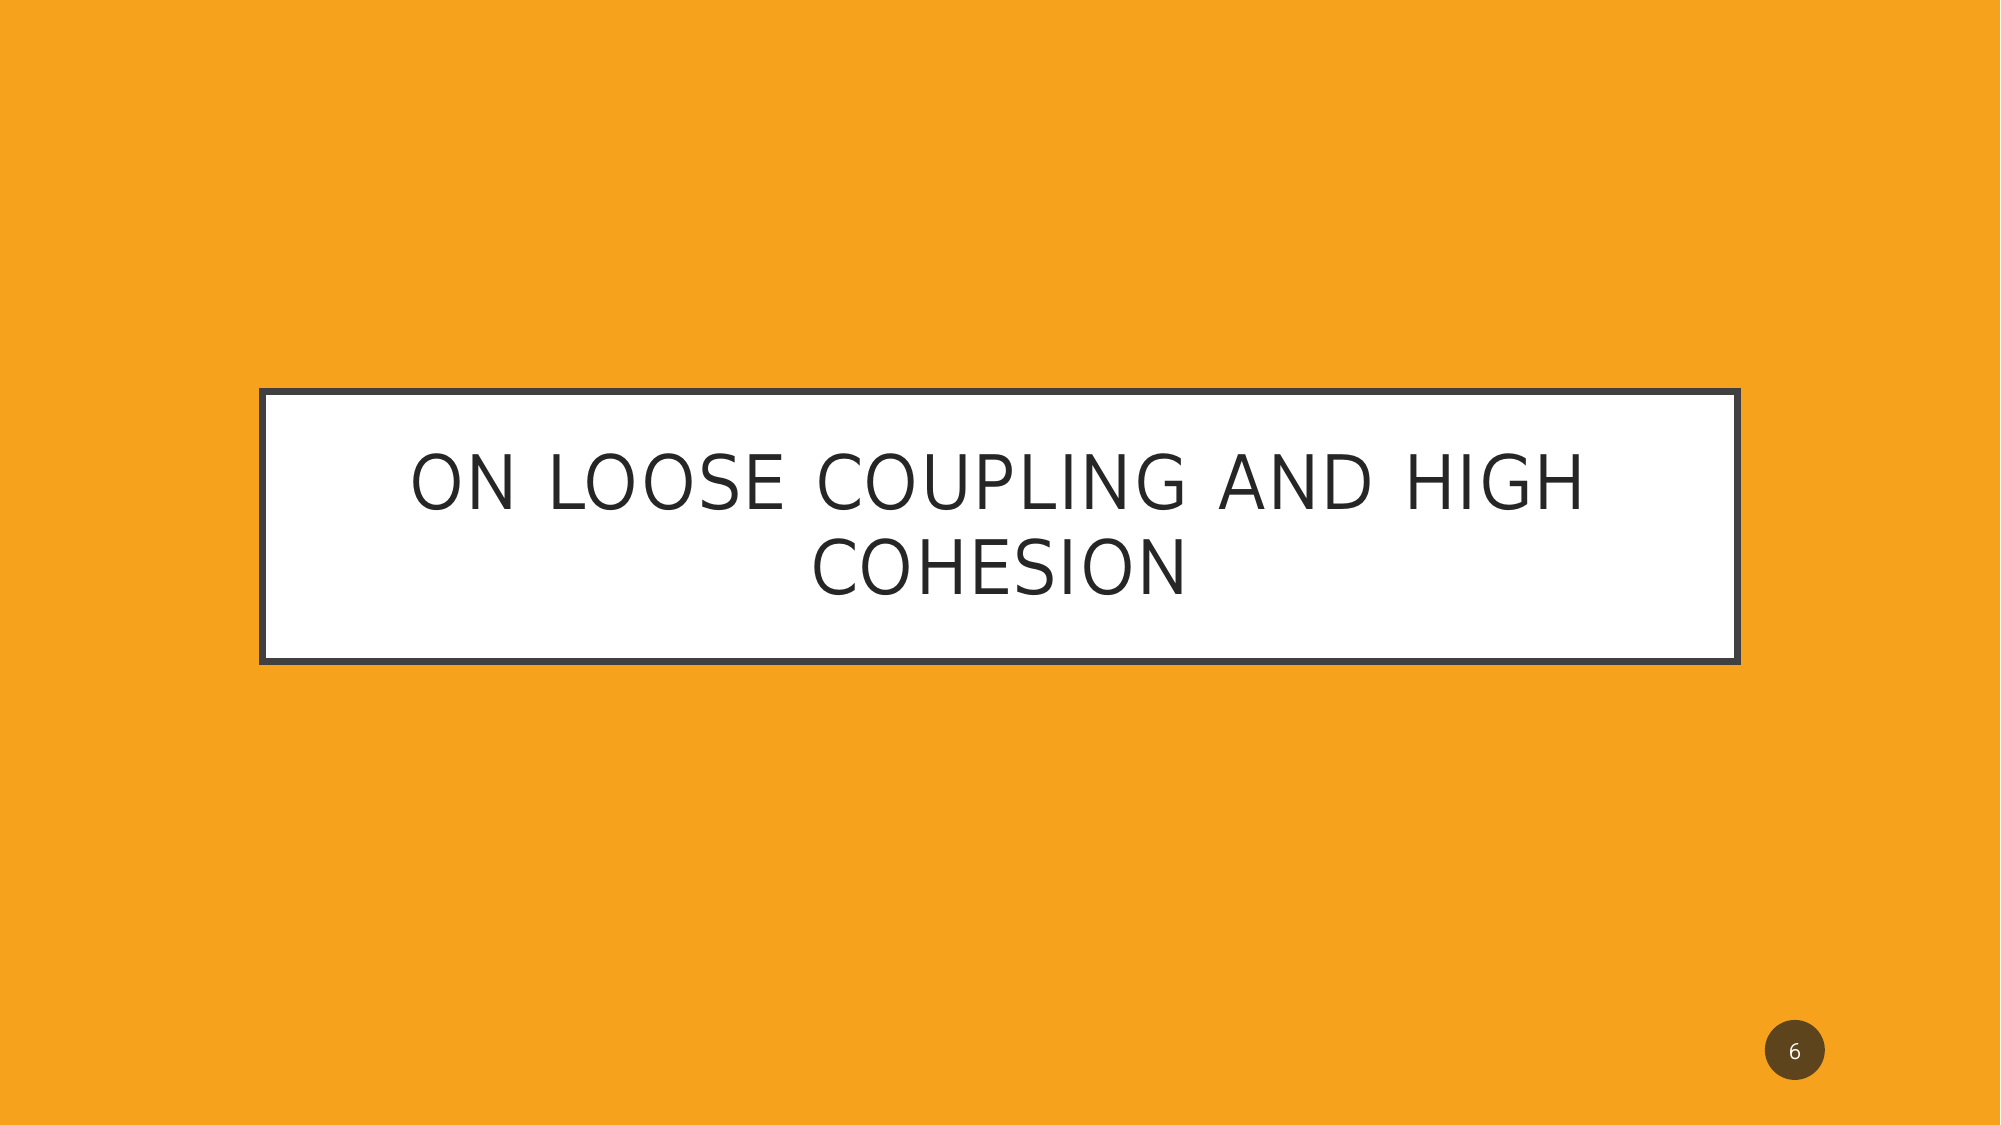

# On Loose Coupling and High Cohesion

6